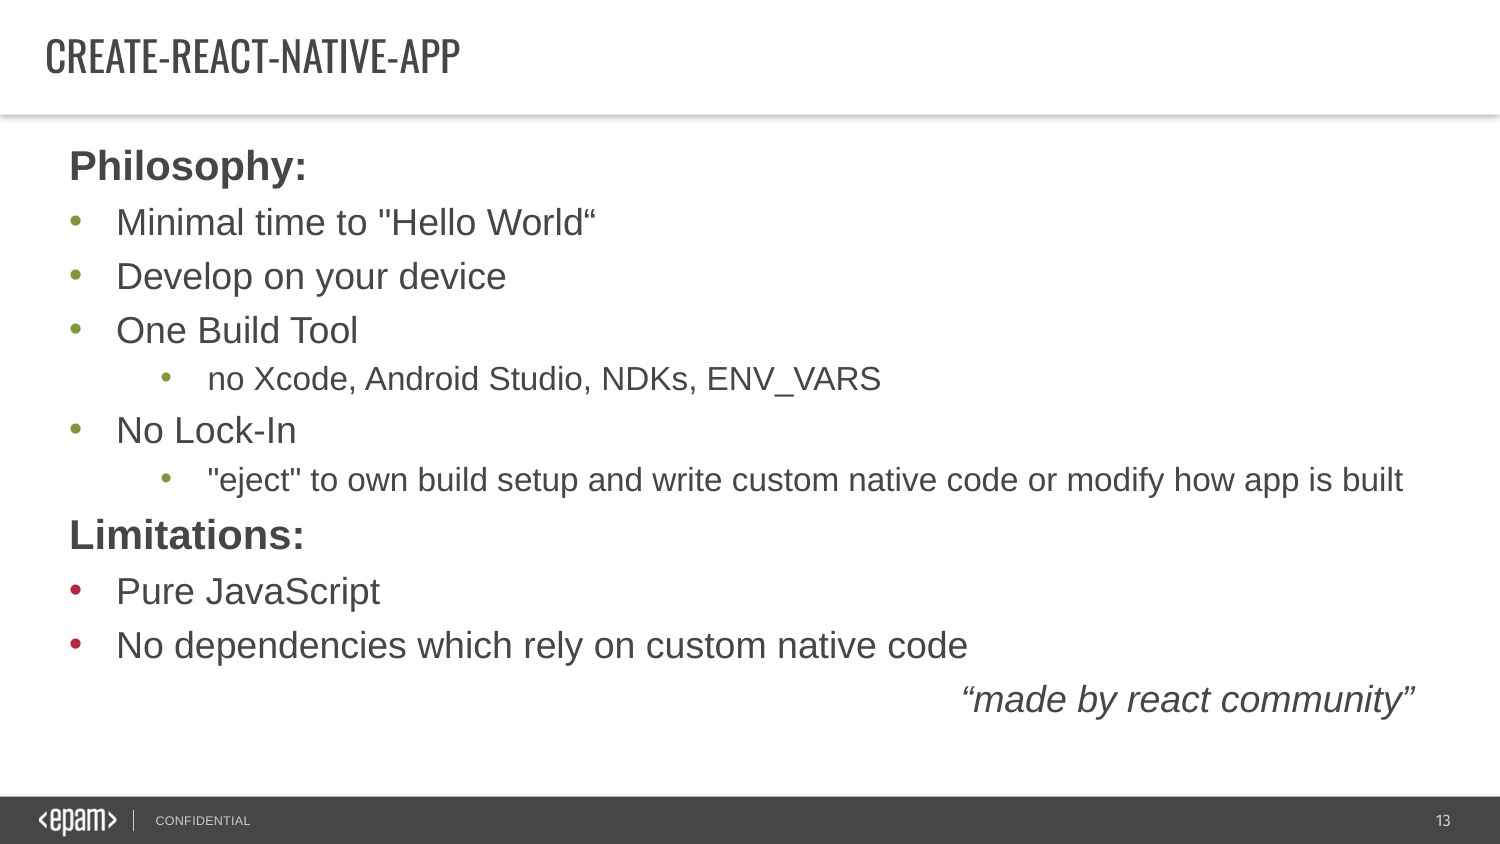

CREATE-REACT-NATIVE-APP
Philosophy:
Minimal time to "Hello World“
Develop on your device
One Build Tool
no Xcode, Android Studio, NDKs, ENV_VARS
No Lock-In
"eject" to own build setup and write custom native code or modify how app is built
Limitations:
Pure JavaScript
No dependencies which rely on custom native code
“made by react community”